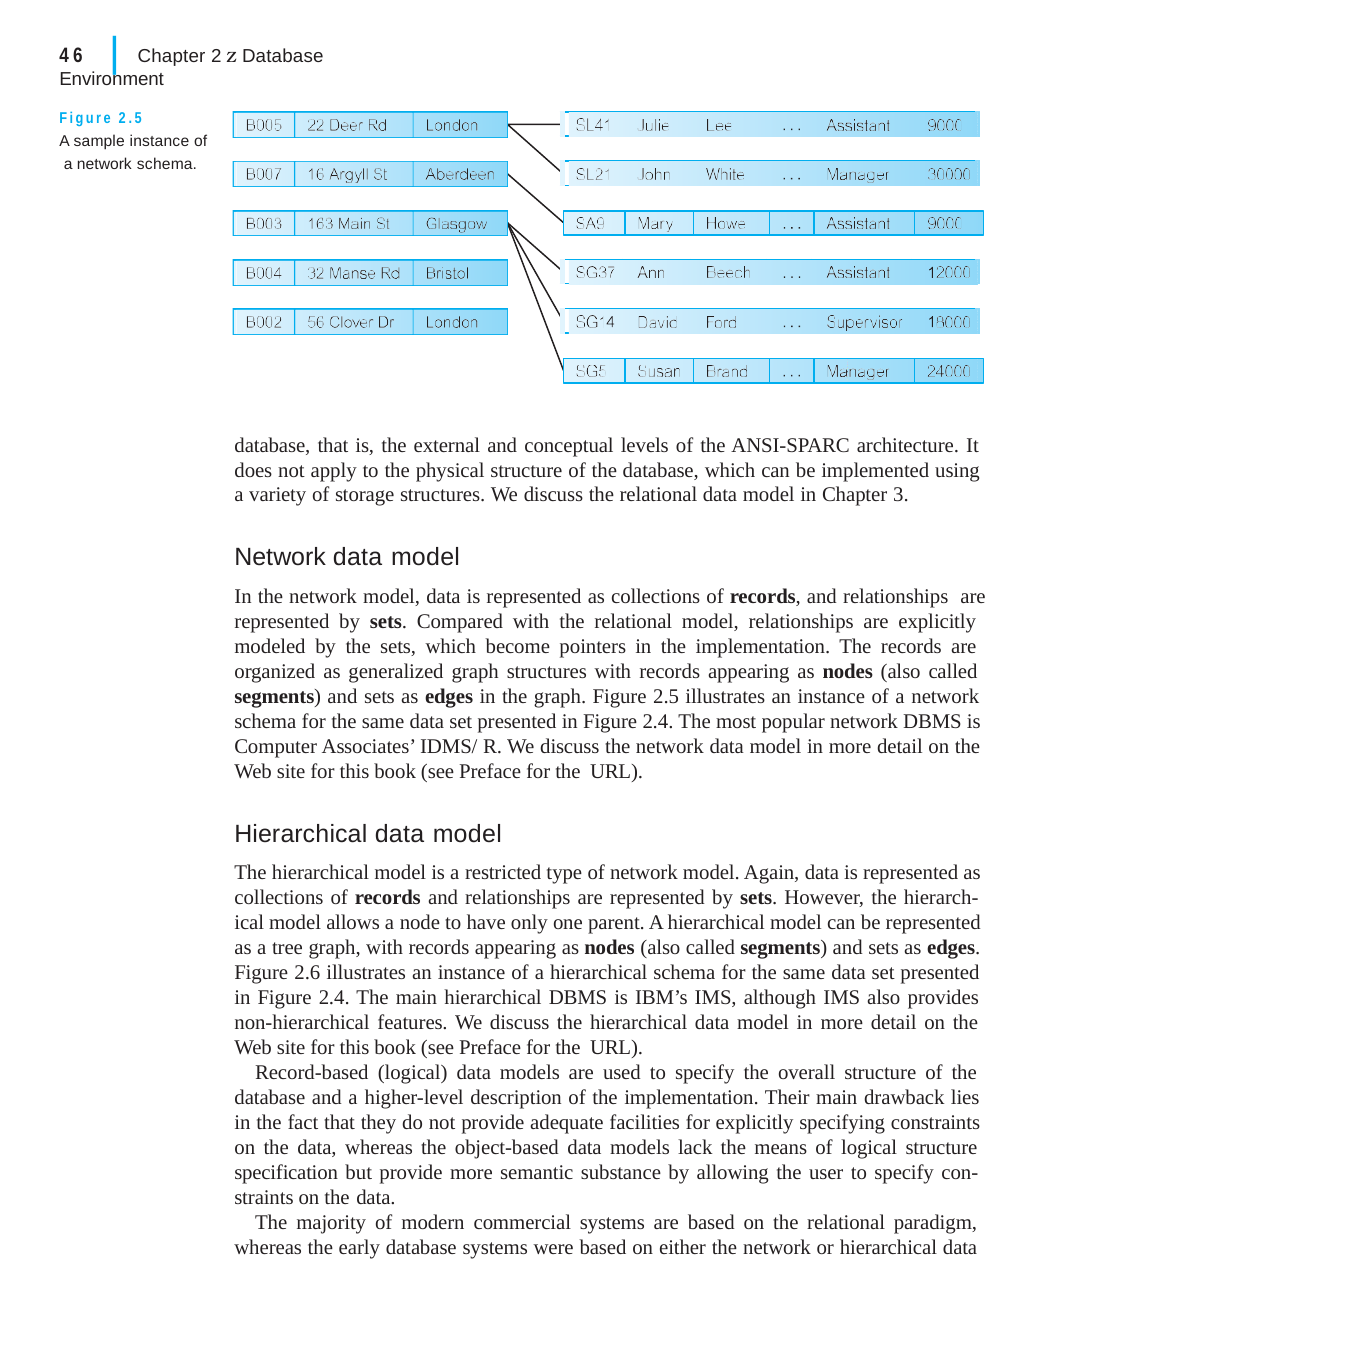

|
46	Chapter 2 z Database Environment
Figure 2.5
A sample instance of  a network schema.

|  |  |  |  |  |  |
| --- | --- | --- | --- | --- | --- |

|  |  |  |  |  |  |
| --- | --- | --- | --- | --- | --- |

|  |  |  |  |  |  |
| --- | --- | --- | --- | --- | --- |

|  |  |  |  |  |  |
| --- | --- | --- | --- | --- | --- |

database, that is, the external and conceptual levels of the ANSI-SPARC architecture. It  does not apply to the physical structure of the database, which can be implemented using  a variety of storage structures. We discuss the relational data model in Chapter 3.

Network data model
In the network model, data is represented as collections of records, and relationships  are represented by sets. Compared with the relational model, relationships are explicitly  modeled by the sets, which become pointers in the implementation. The records are  organized as generalized graph structures with records appearing as nodes (also called  segments) and sets as edges in the graph. Figure 2.5 illustrates an instance of a network  schema for the same data set presented in Figure 2.4. The most popular network DBMS is  Computer Associates’ IDMS/ R. We discuss the network data model in more detail on the  Web site for this book (see Preface for the URL).

Hierarchical data model
The hierarchical model is a restricted type of network model. Again, data is represented as  collections of records and relationships are represented by sets. However, the hierarch-  ical model allows a node to have only one parent. A hierarchical model can be represented  as a tree graph, with records appearing as nodes (also called segments) and sets as edges.  Figure 2.6 illustrates an instance of a hierarchical schema for the same data set presented  in Figure 2.4. The main hierarchical DBMS is IBM’s IMS, although IMS also provides  non-hierarchical features. We discuss the hierarchical data model in more detail on the  Web site for this book (see Preface for the URL).
Record-based (logical) data models are used to specify the overall structure of the  database and a higher-level description of the implementation. Their main drawback lies  in the fact that they do not provide adequate facilities for explicitly specifying constraints  on the data, whereas the object-based data models lack the means of logical structure  specification but provide more semantic substance by allowing the user to specify con-  straints on the data.
The majority of modern commercial systems are based on the relational paradigm,  whereas the early database systems were based on either the network or hierarchical data